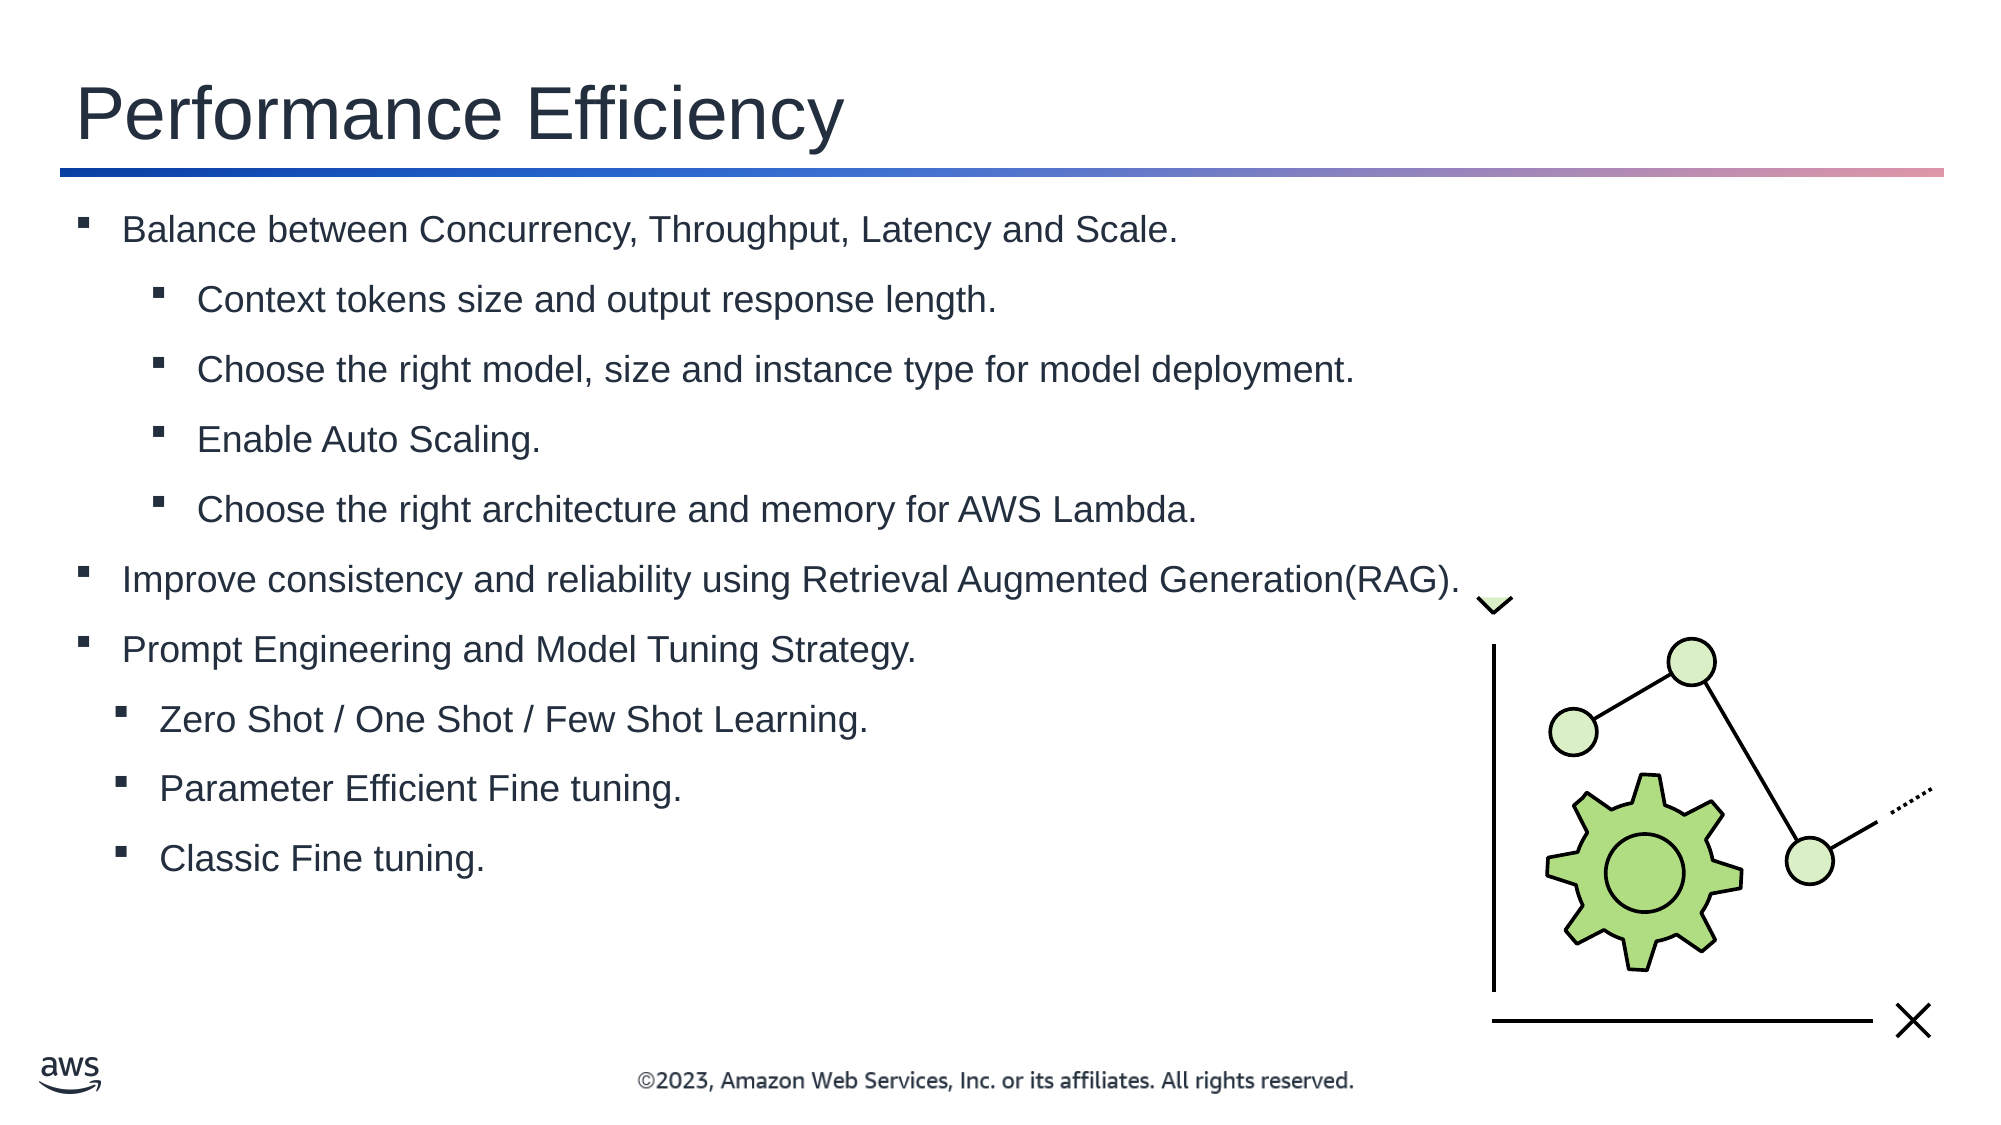

Performance Efficiency
Balance between Concurrency, Throughput, Latency and Scale.
Context tokens size and output response length.
Choose the right model, size and instance type for model deployment.
Enable Auto Scaling.
Choose the right architecture and memory for AWS Lambda.
Improve consistency and reliability using Retrieval Augmented Generation(RAG).
Prompt Engineering and Model Tuning Strategy.
Zero Shot / One Shot / Few Shot Learning.
Parameter Efficient Fine tuning.
Classic Fine tuning.